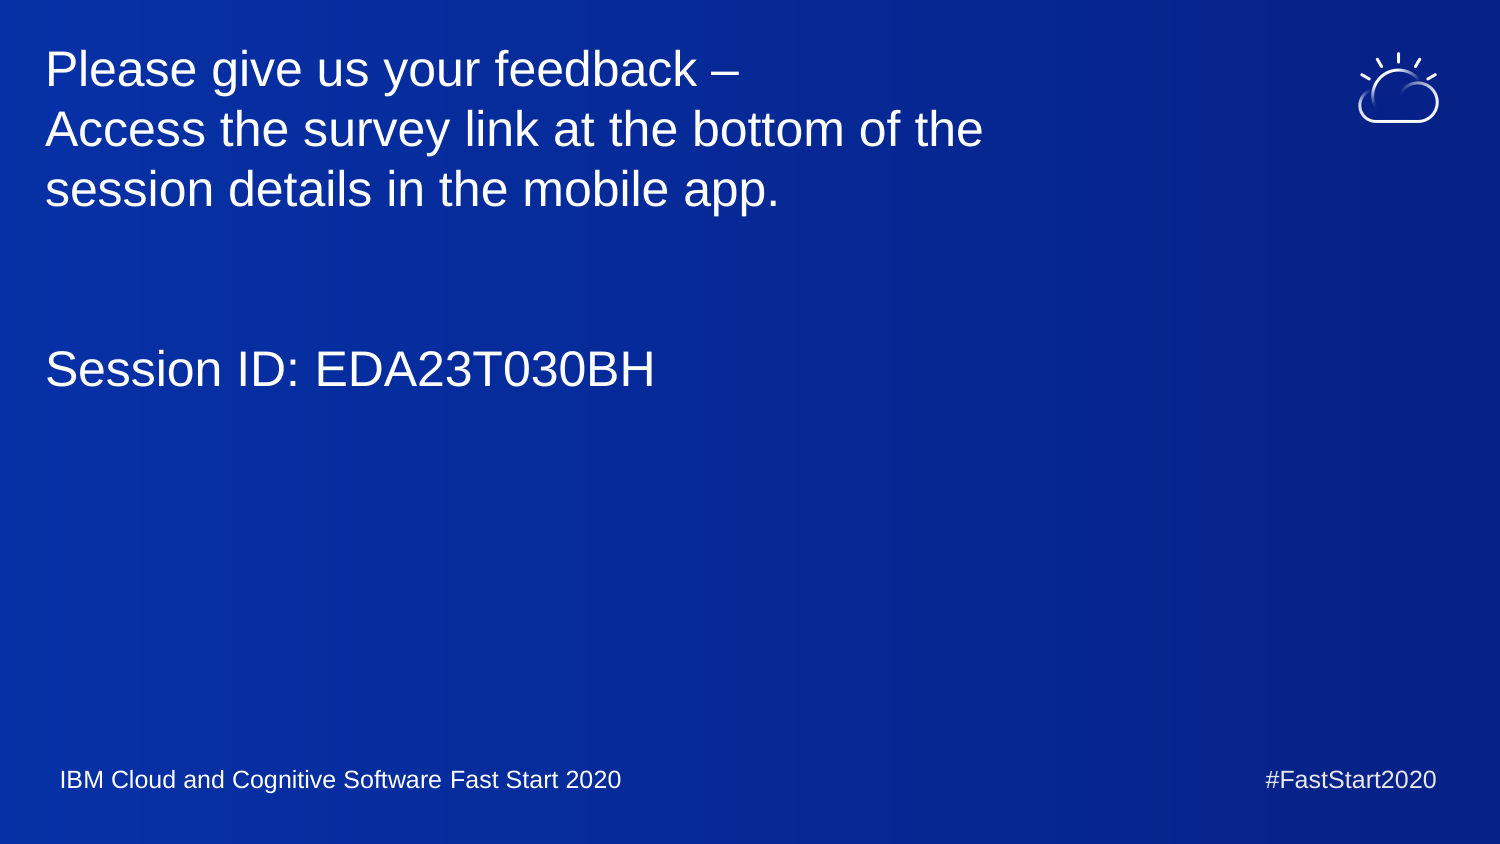

Please give us your feedback –
Access the survey link at the bottom of the
session details in the mobile app.

Session ID: EDA23T030BH